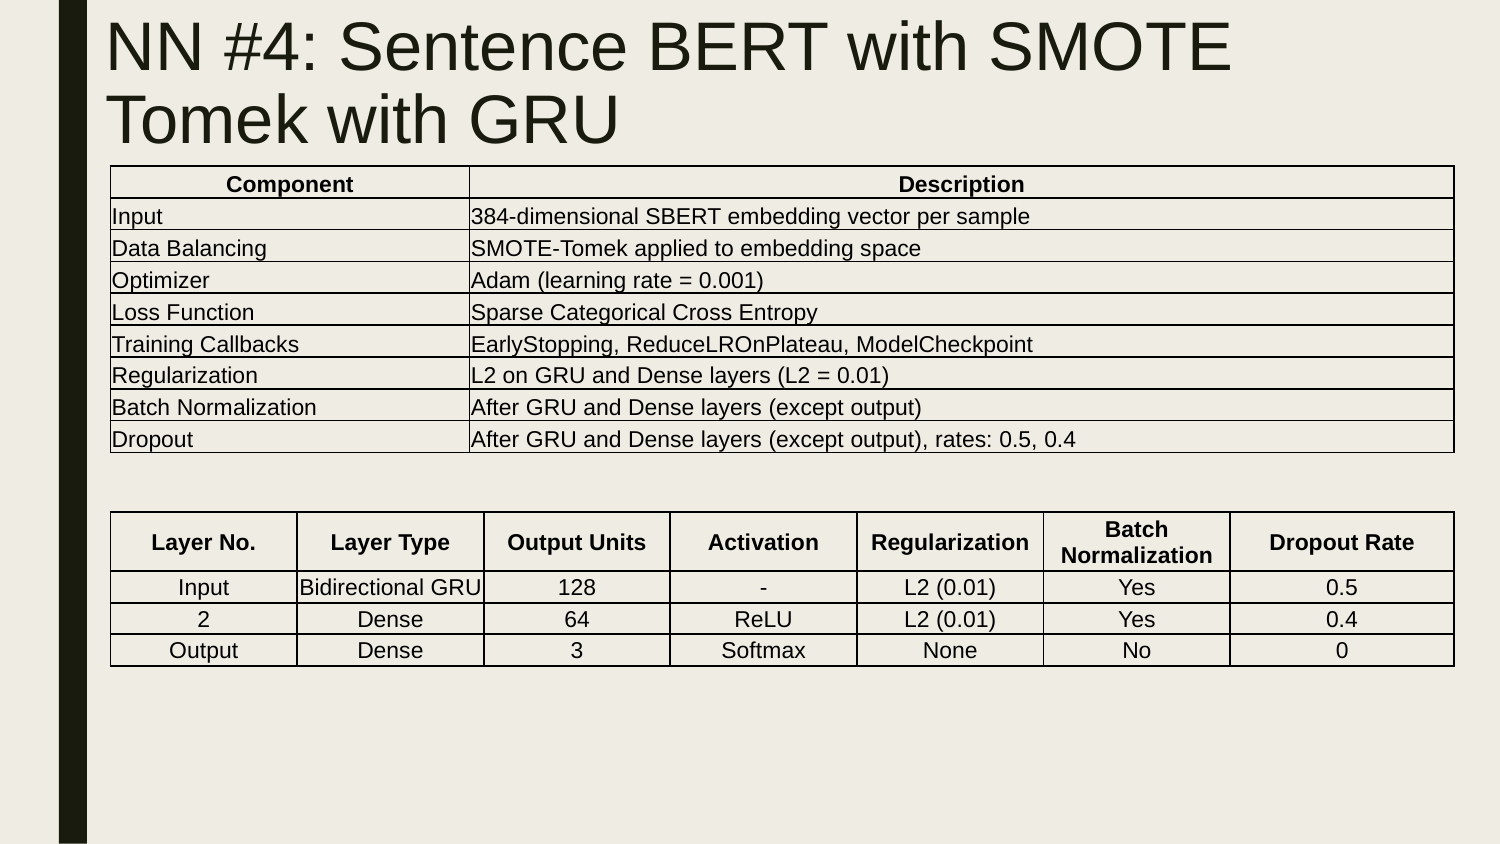

# NN #4: Sentence BERT with SMOTE Tomek with GRU
| Component | Description |
| --- | --- |
| Input | 384-dimensional SBERT embedding vector per sample |
| Data Balancing | SMOTE-Tomek applied to embedding space |
| Optimizer | Adam (learning rate = 0.001) |
| Loss Function | Sparse Categorical Cross Entropy |
| Training Callbacks | EarlyStopping, ReduceLROnPlateau, ModelCheckpoint |
| Regularization | L2 on GRU and Dense layers (L2 = 0.01) |
| Batch Normalization | After GRU and Dense layers (except output) |
| Dropout | After GRU and Dense layers (except output), rates: 0.5, 0.4 |
| Layer No. | Layer Type | Output Units | Activation | Regularization | Batch Normalization | Dropout Rate |
| --- | --- | --- | --- | --- | --- | --- |
| Input | Bidirectional GRU | 128 | - | L2 (0.01) | Yes | 0.5 |
| 2 | Dense | 64 | ReLU | L2 (0.01) | Yes | 0.4 |
| Output | Dense | 3 | Softmax | None | No | 0 |